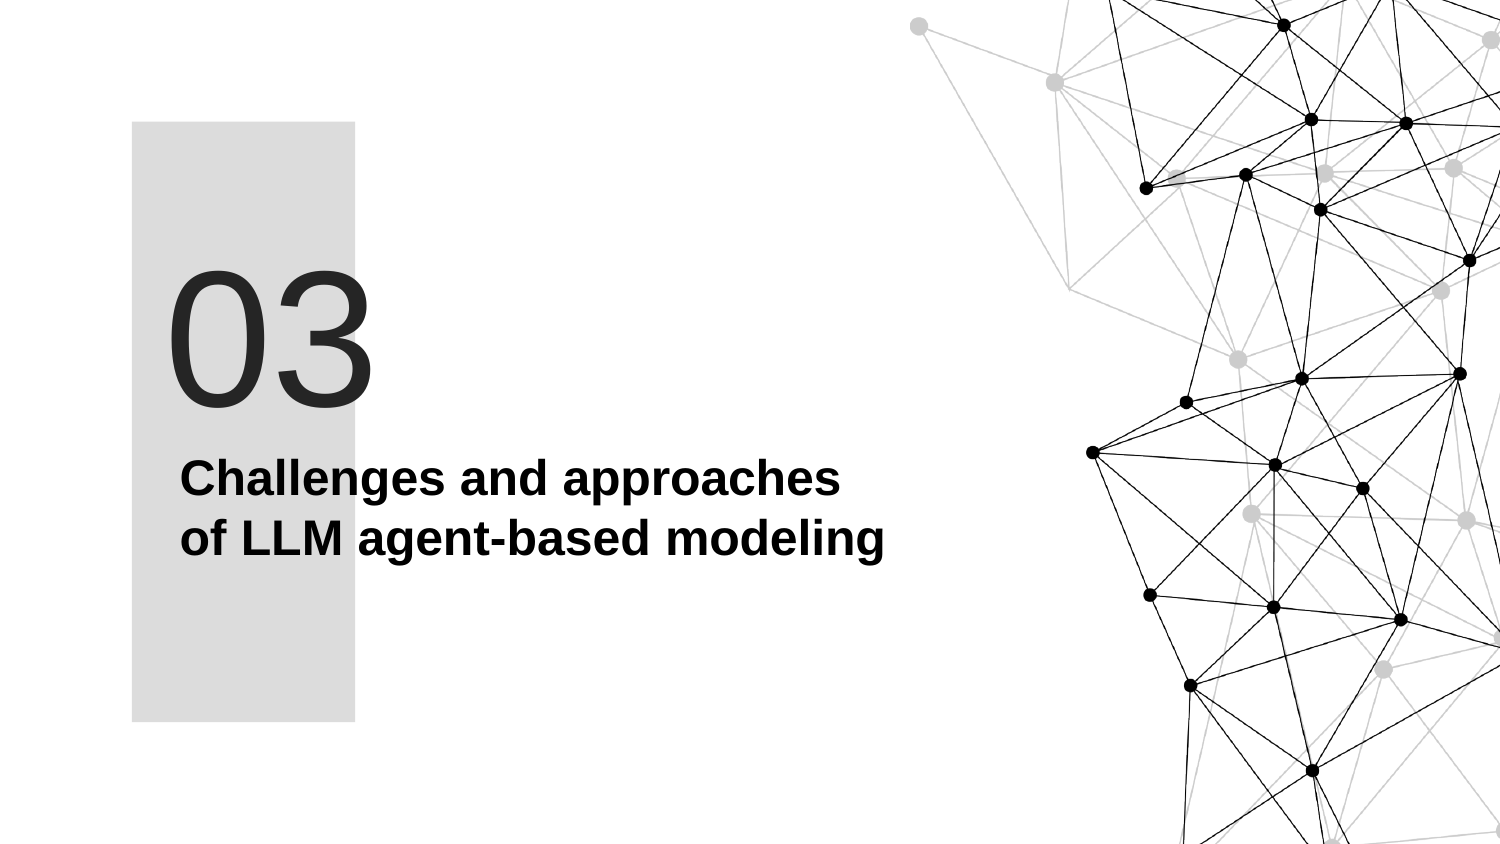

03
Challenges and approaches of LLM agent-based modeling